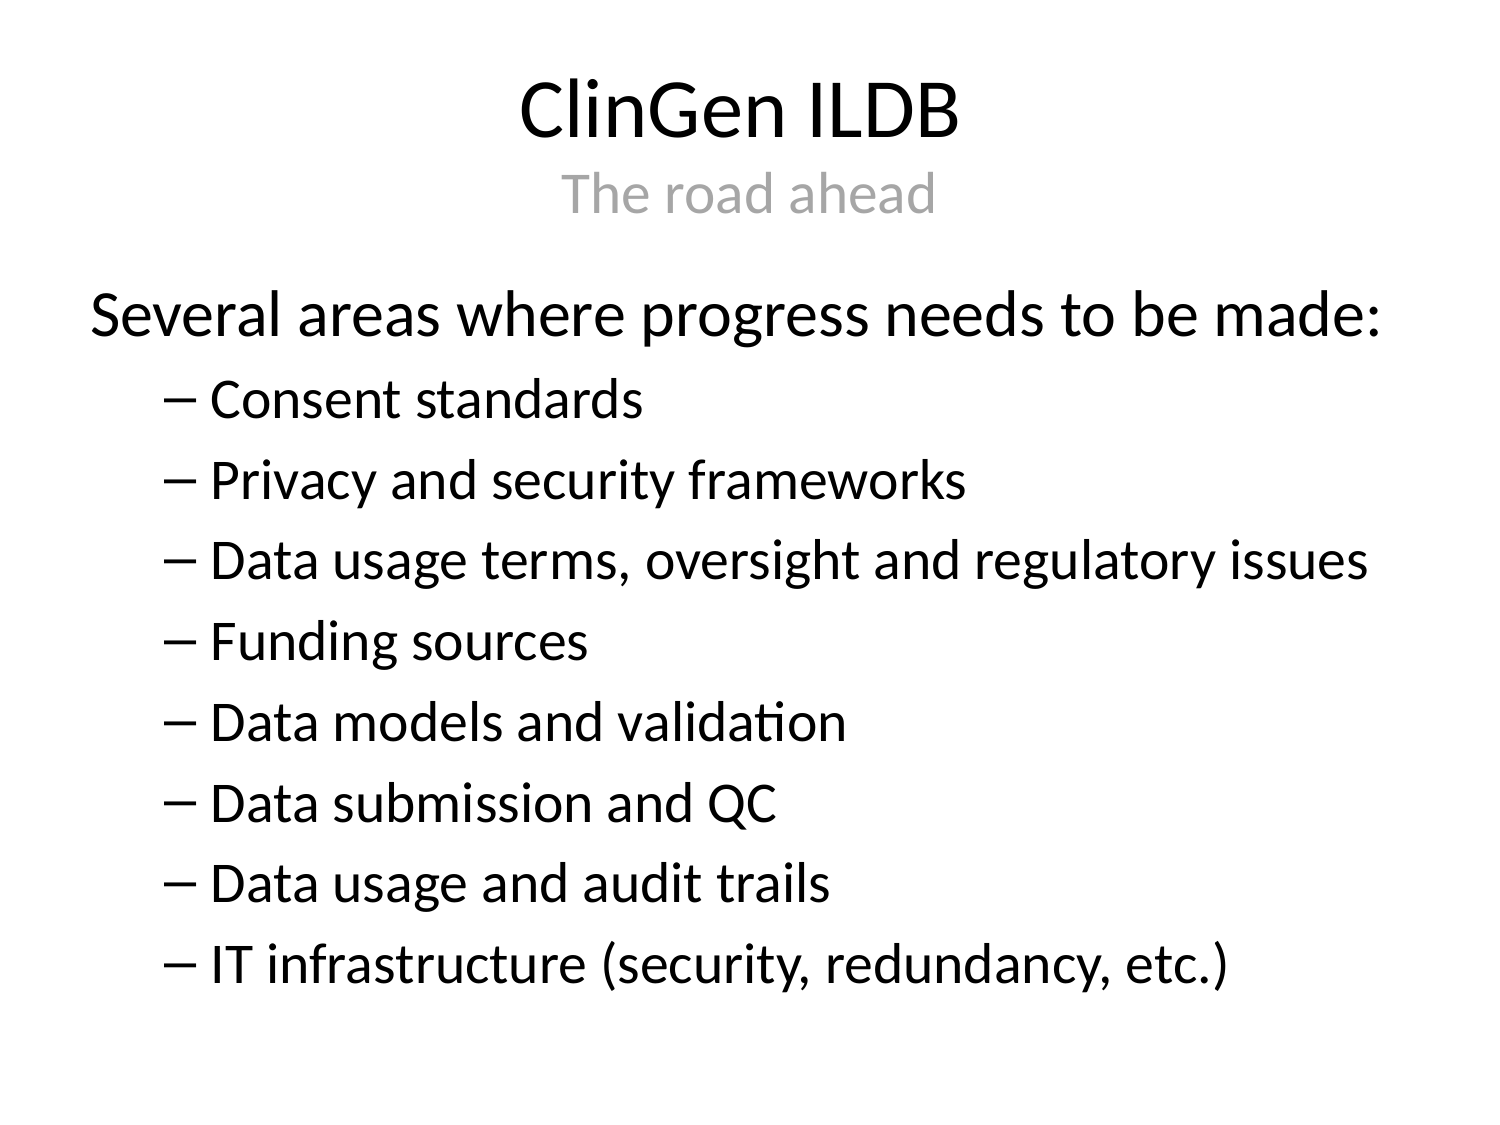

# ClinGen ILDB The road ahead
Several areas where progress needs to be made:
Consent standards
Privacy and security frameworks
Data usage terms, oversight and regulatory issues
Funding sources
Data models and validation
Data submission and QC
Data usage and audit trails
IT infrastructure (security, redundancy, etc.)